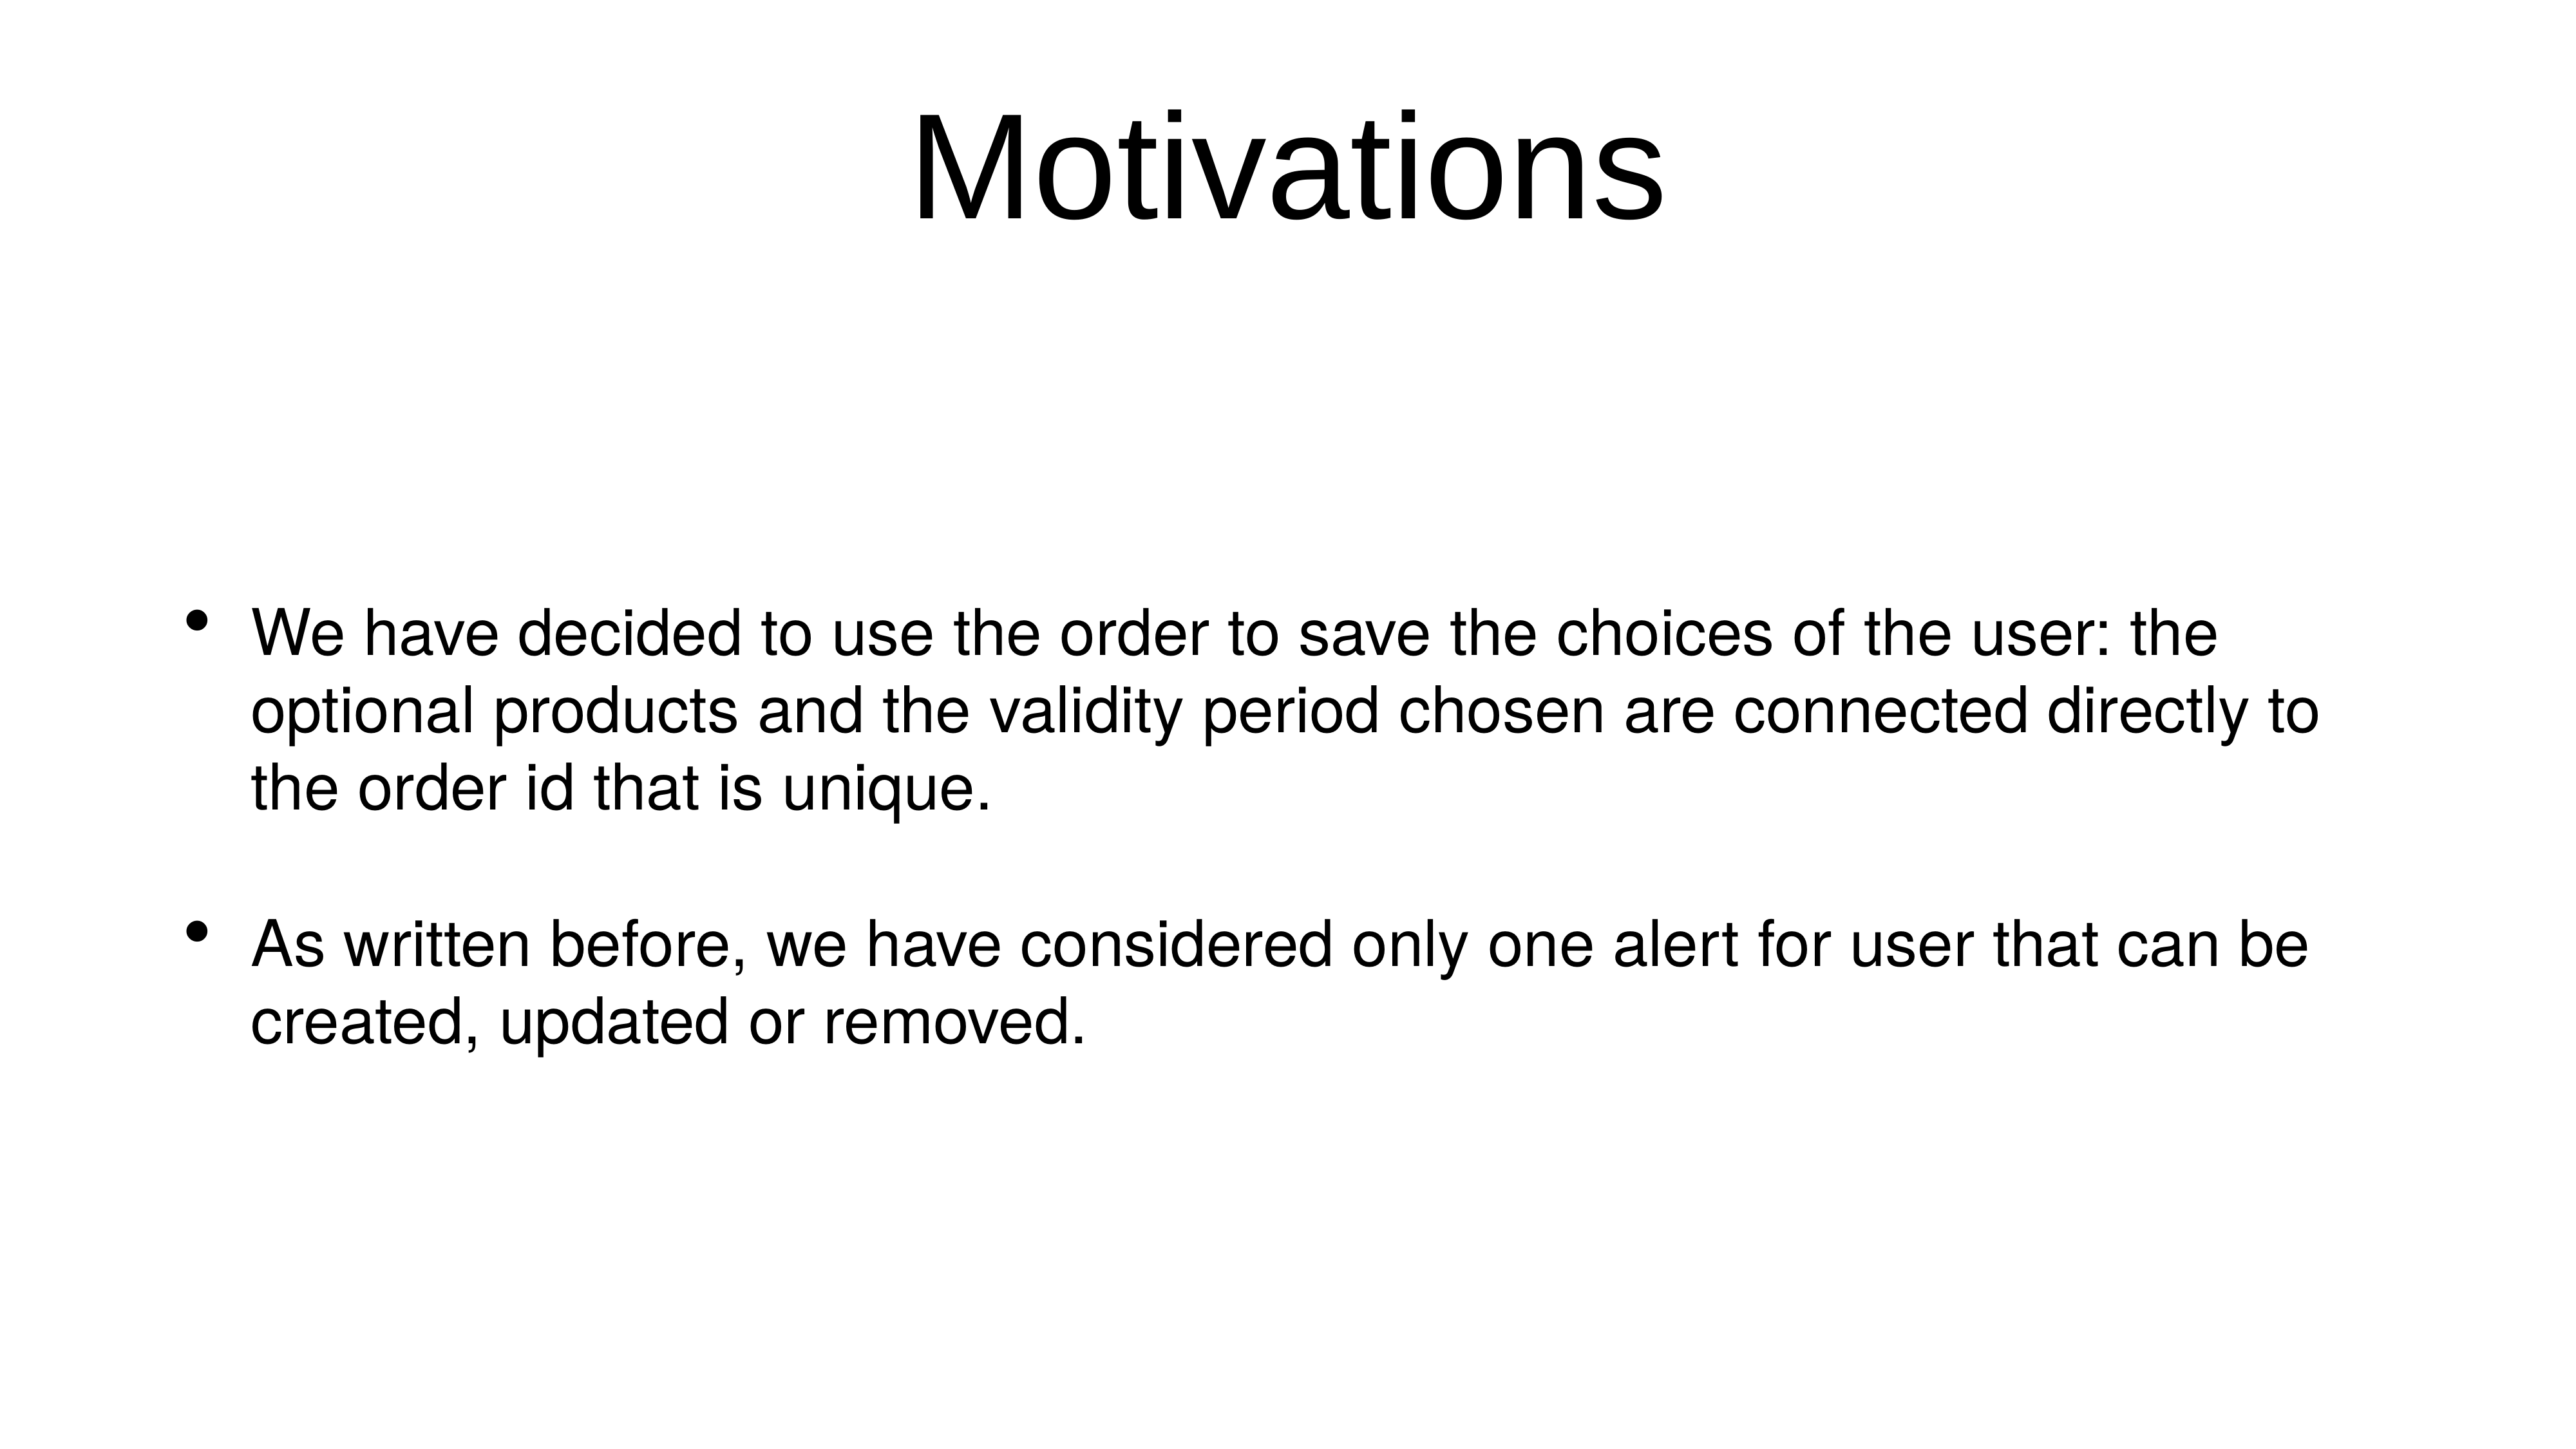

# Motivations
We have decided to use the order to save the choices of the user: the optional products and the validity period chosen are connected directly to the order id that is unique.
As written before, we have considered only one alert for user that can be created, updated or removed.